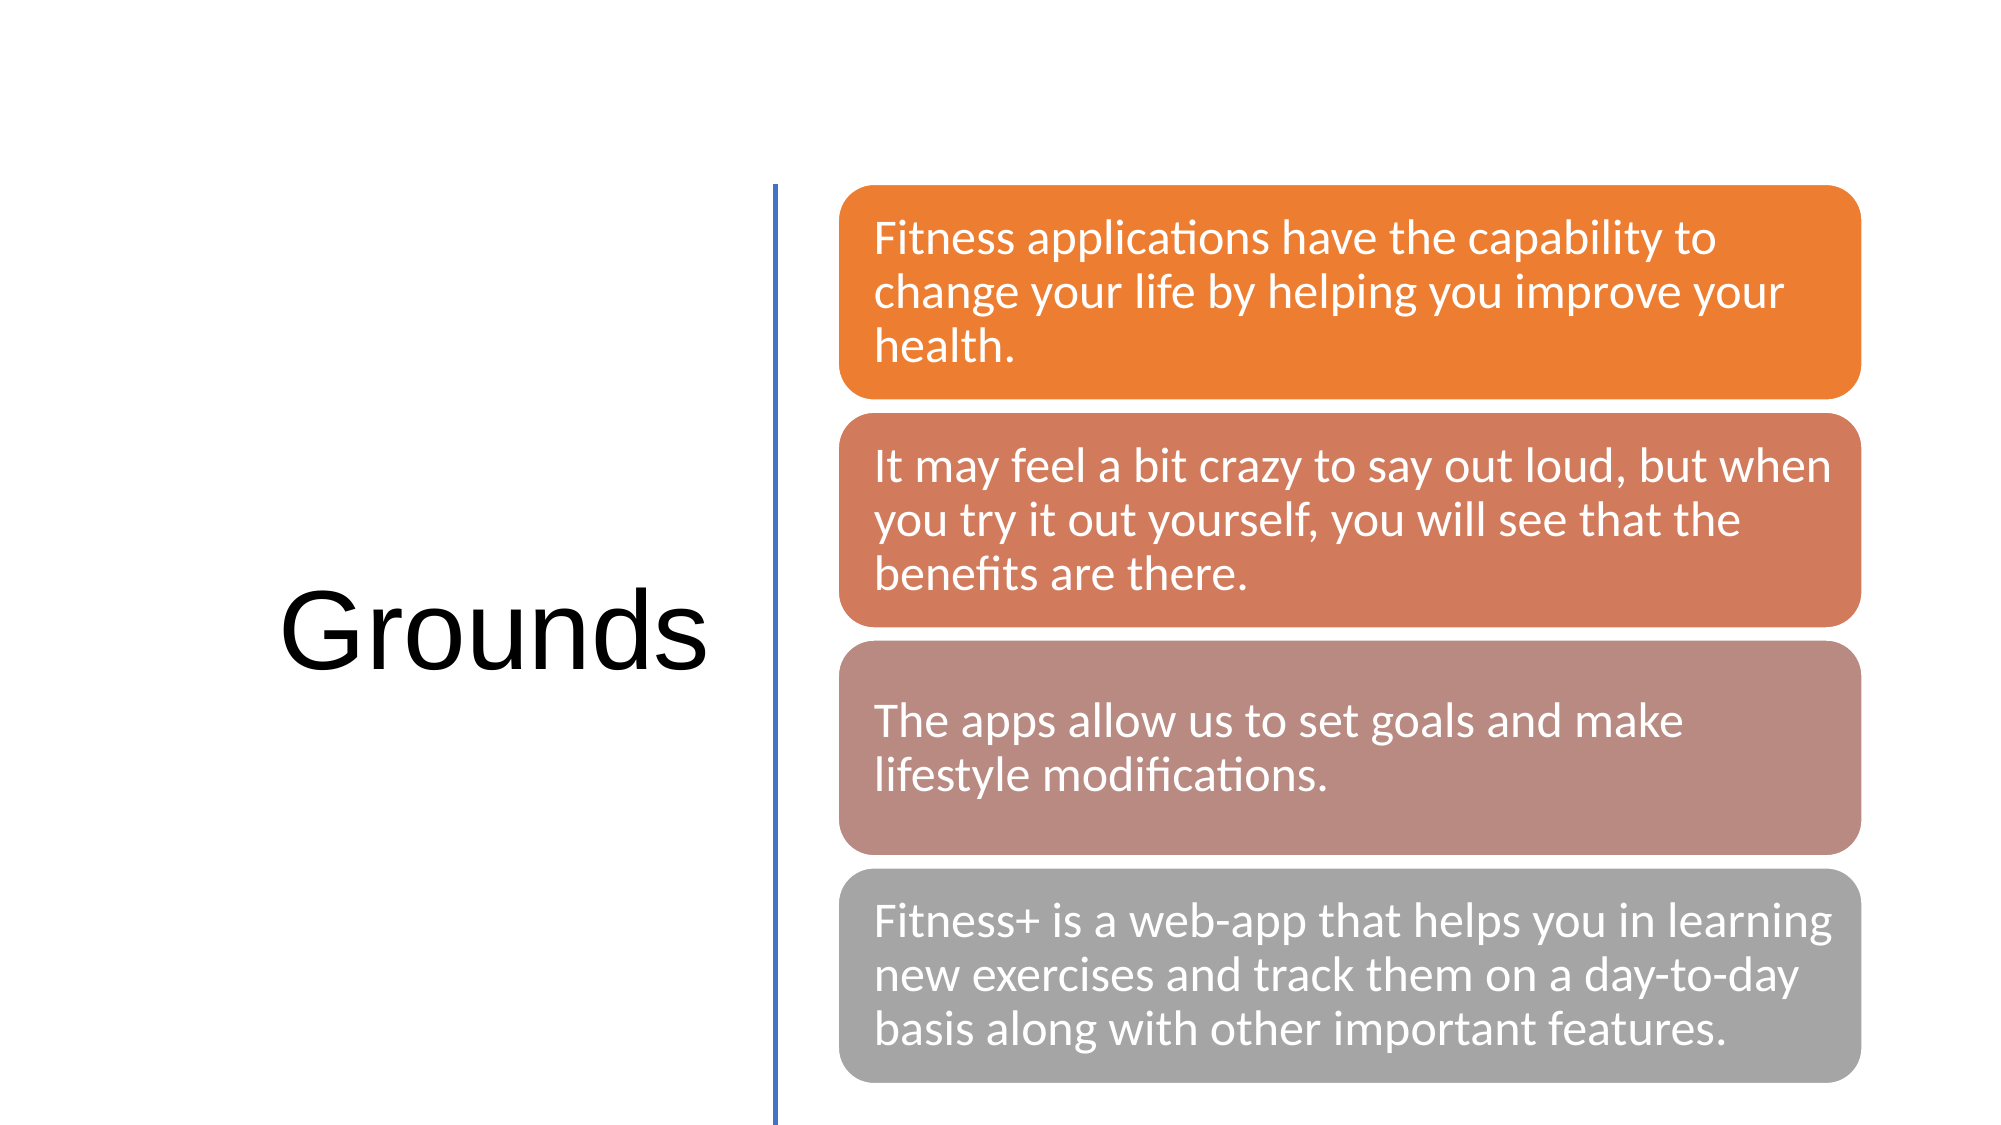

# Grounds
Fitness applications have the capability to change your life by helping you improve your health.
It may feel a bit crazy to say out loud, but when you try it out yourself, you will see that the benefits are there.
The apps allow us to set goals and make lifestyle modifications.
Fitness+ is a web-app that helps you in learning new exercises and track them on a day-to-day basis along with other important features.